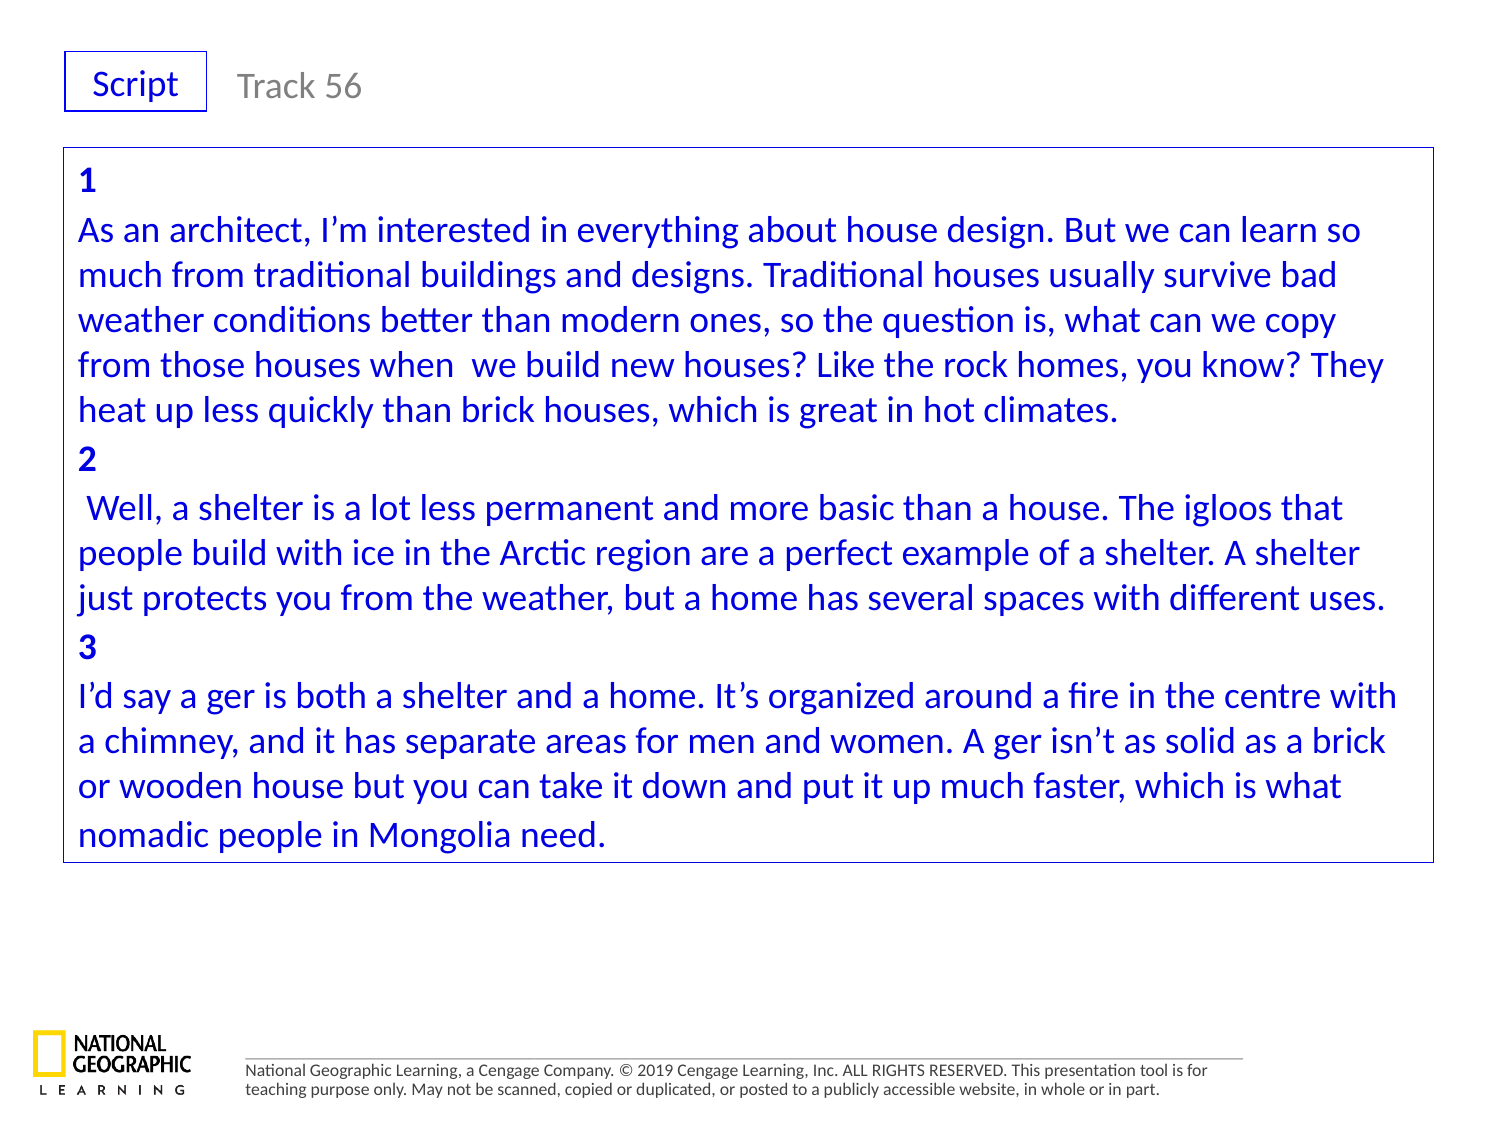

Script
Track 56
1
As an architect, I’m interested in everything about house design. But we can learn so much from traditional buildings and designs. Traditional houses usually survive bad weather conditions better than modern ones, so the question is, what can we copy from those houses when  we build new houses? Like the rock homes, you know? They heat up less quickly than brick houses, which is great in hot climates.
2
 Well, a shelter is a lot less permanent and more basic than a house. The igloos that people build with ice in the Arctic region are a perfect example of a shelter. A shelter just protects you from the weather, but a home has several spaces with different uses.
3
I’d say a ger is both a shelter and a home. It’s organized around a fire in the centre with a chimney, and it has separate areas for men and women. A ger isn’t as solid as a brick or wooden house but you can take it down and put it up much faster, which is what
nomadic people in Mongolia need.